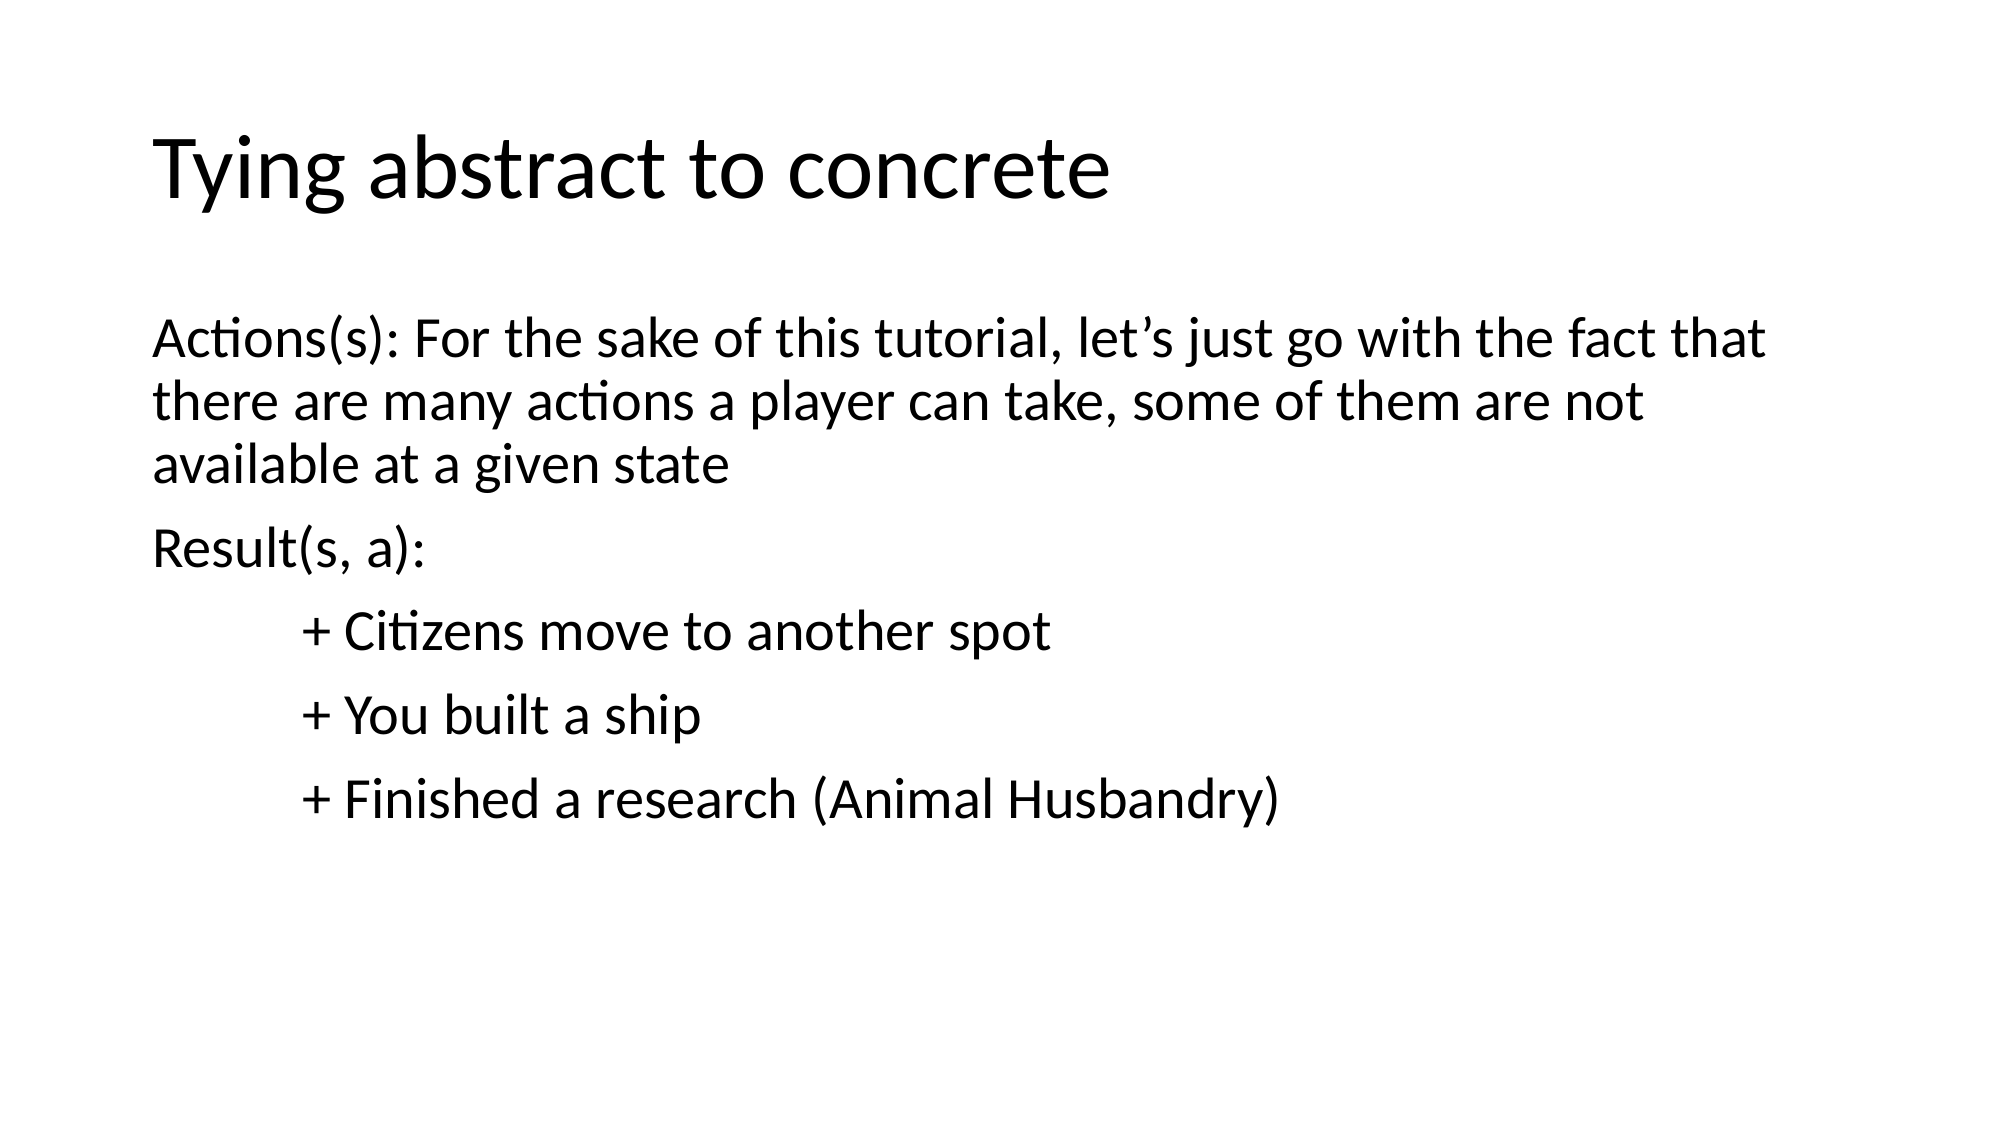

# Tying abstract to concrete
Actions(s): For the sake of this tutorial, let’s just go with the fact that there are many actions a player can take, some of them are not available at a given state
Result(s, a):
	+ Citizens move to another spot
	+ You built a ship
	+ Finished a research (Animal Husbandry)